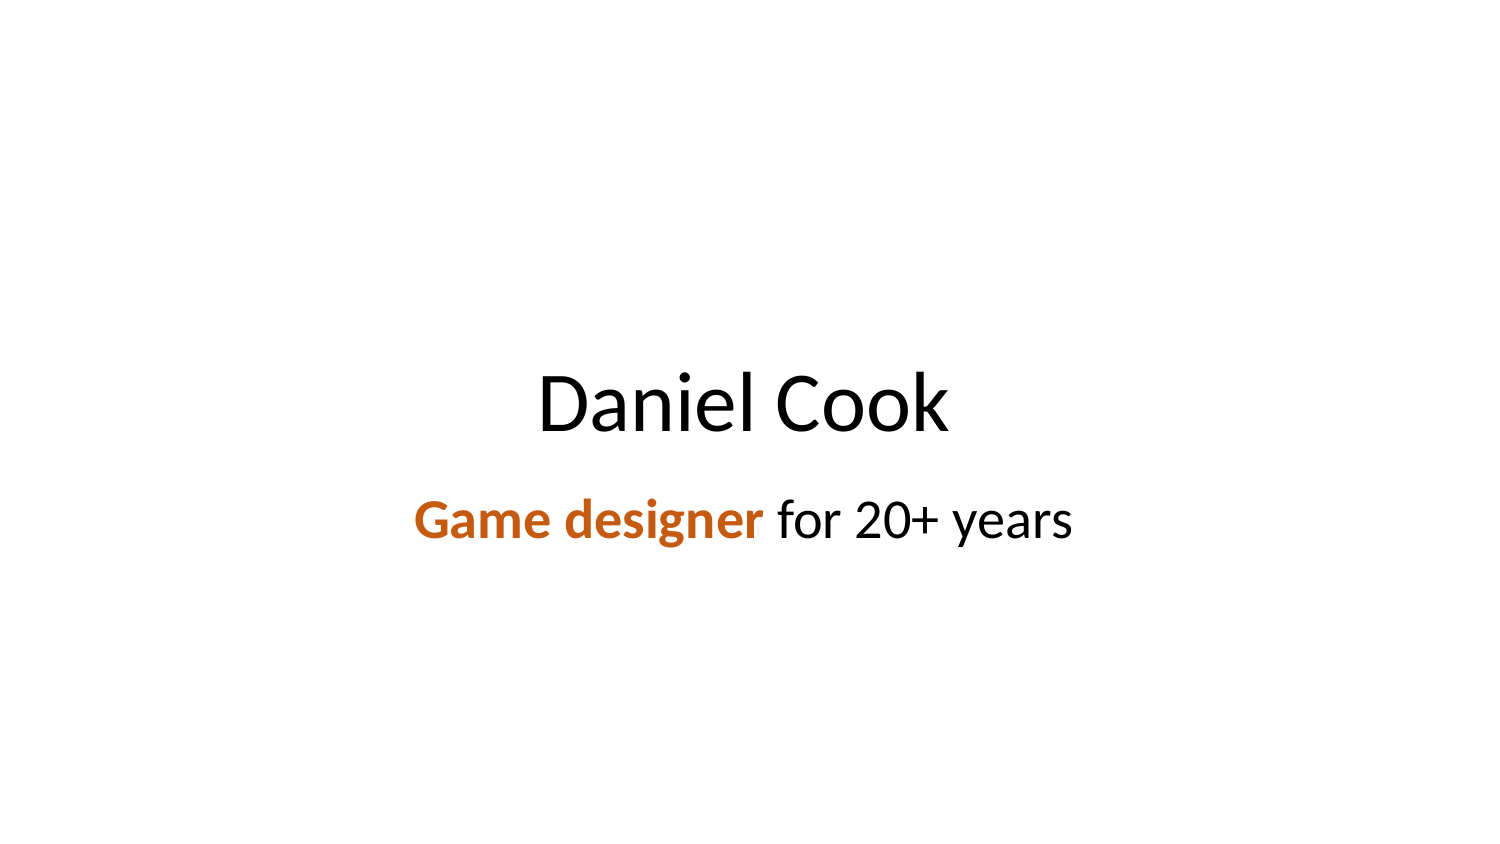

# Daniel Cook Game designer for 20+ years